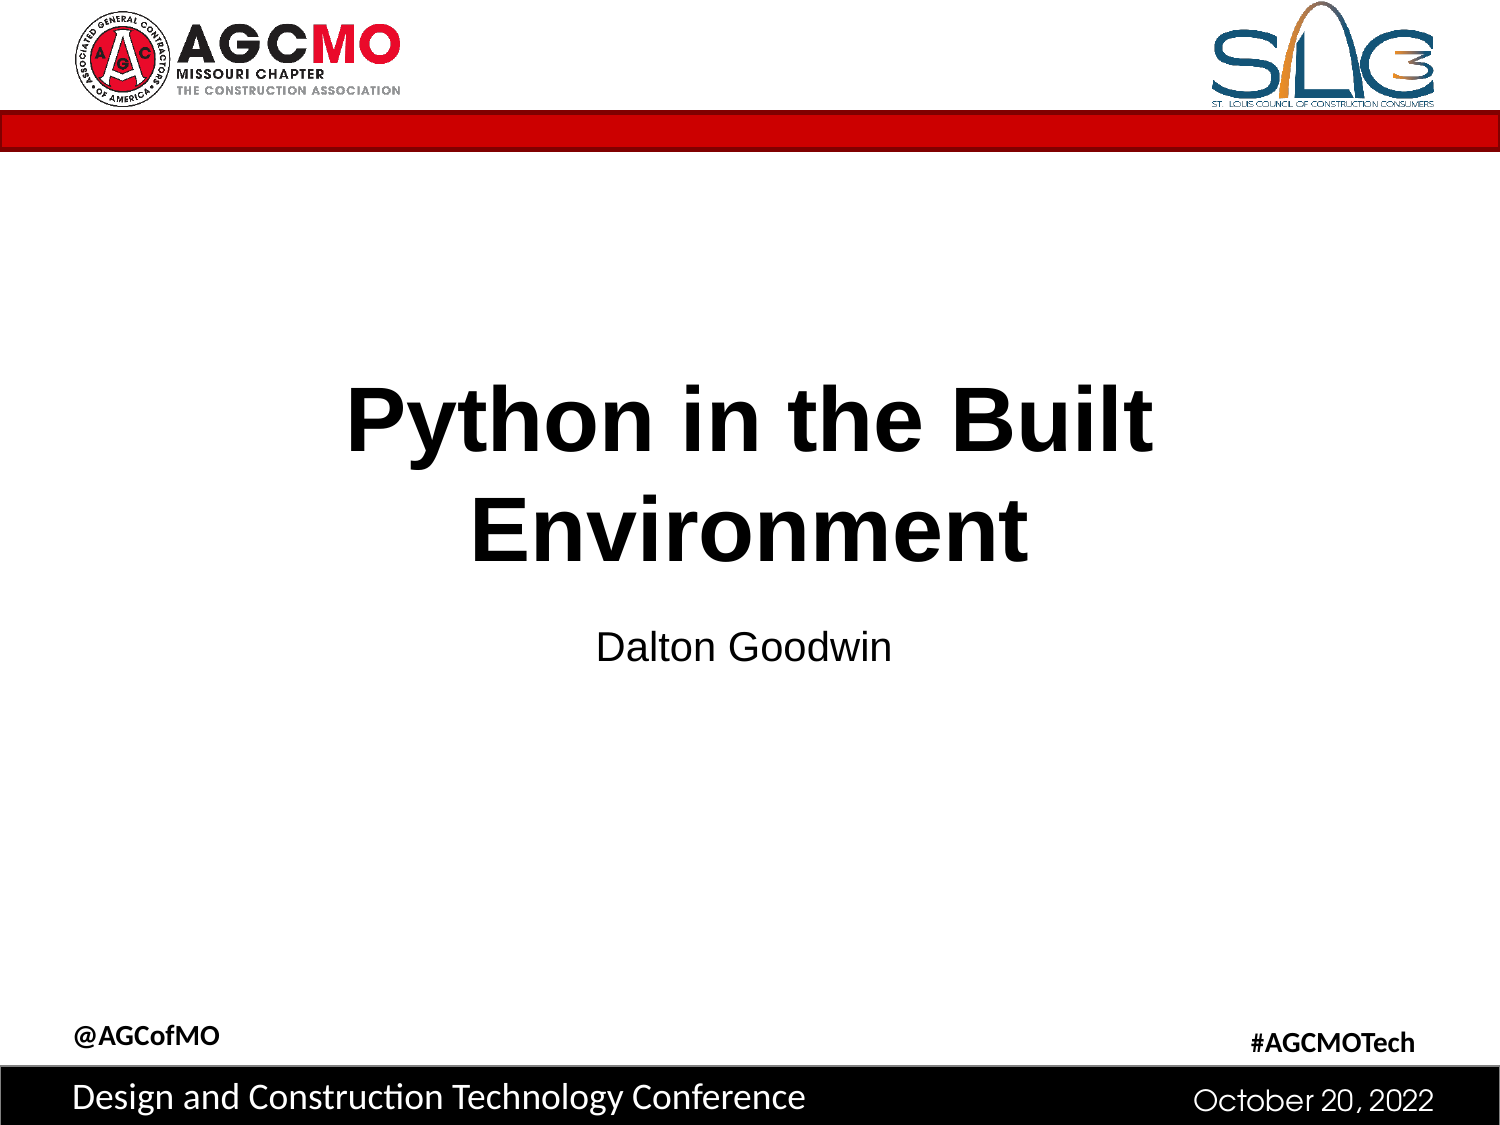

Python in the Built Environment
Dalton Goodwin
October 20, 2022